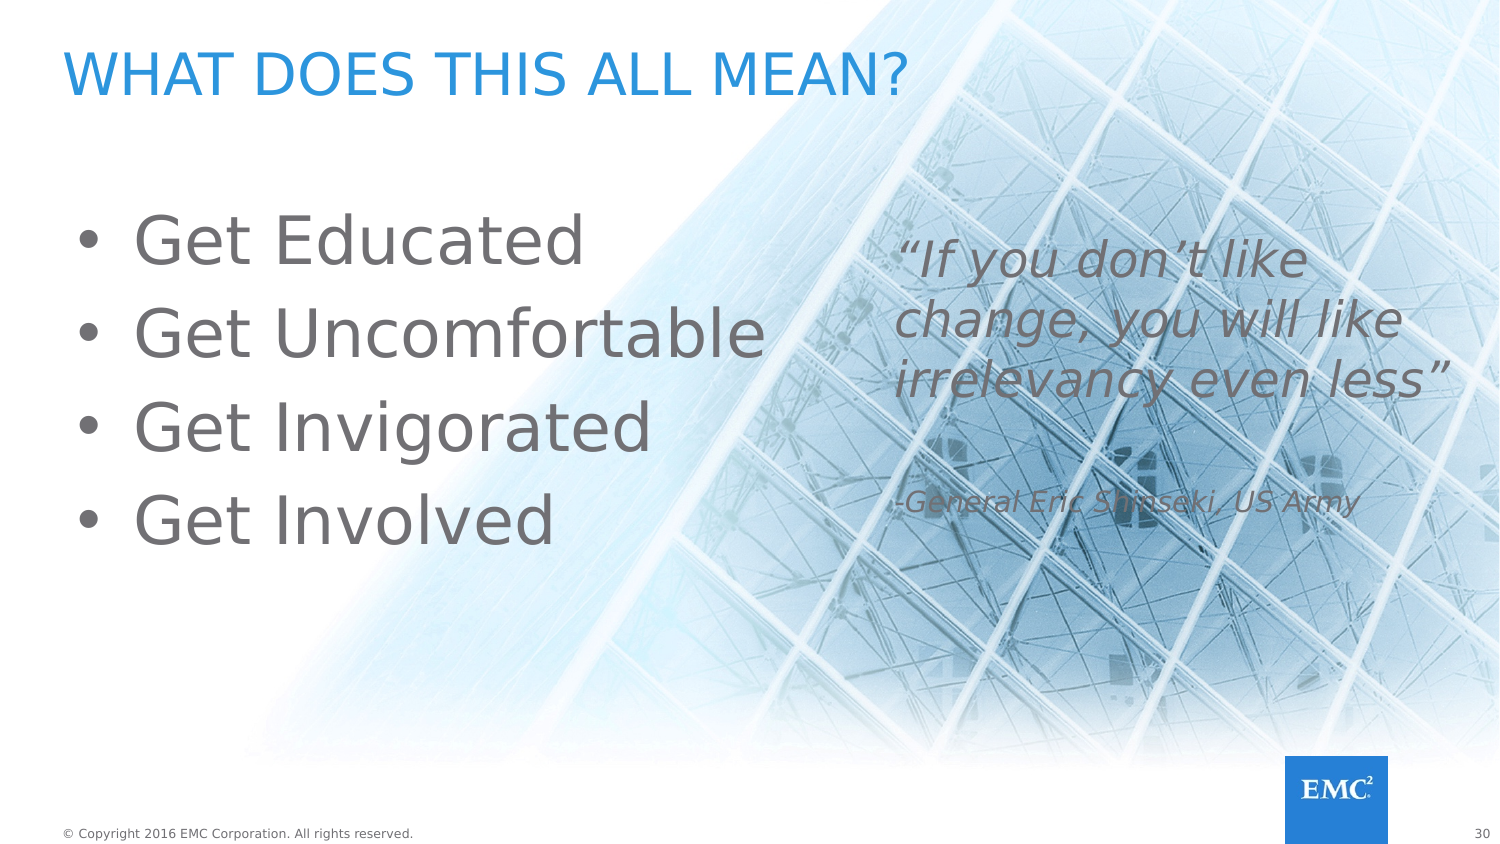

# What does this all mean?
Get Educated
Get Uncomfortable
Get Invigorated
Get Involved

“If you don’t like change, you will like irrelevancy even less”

-General Eric Shinseki, US Army